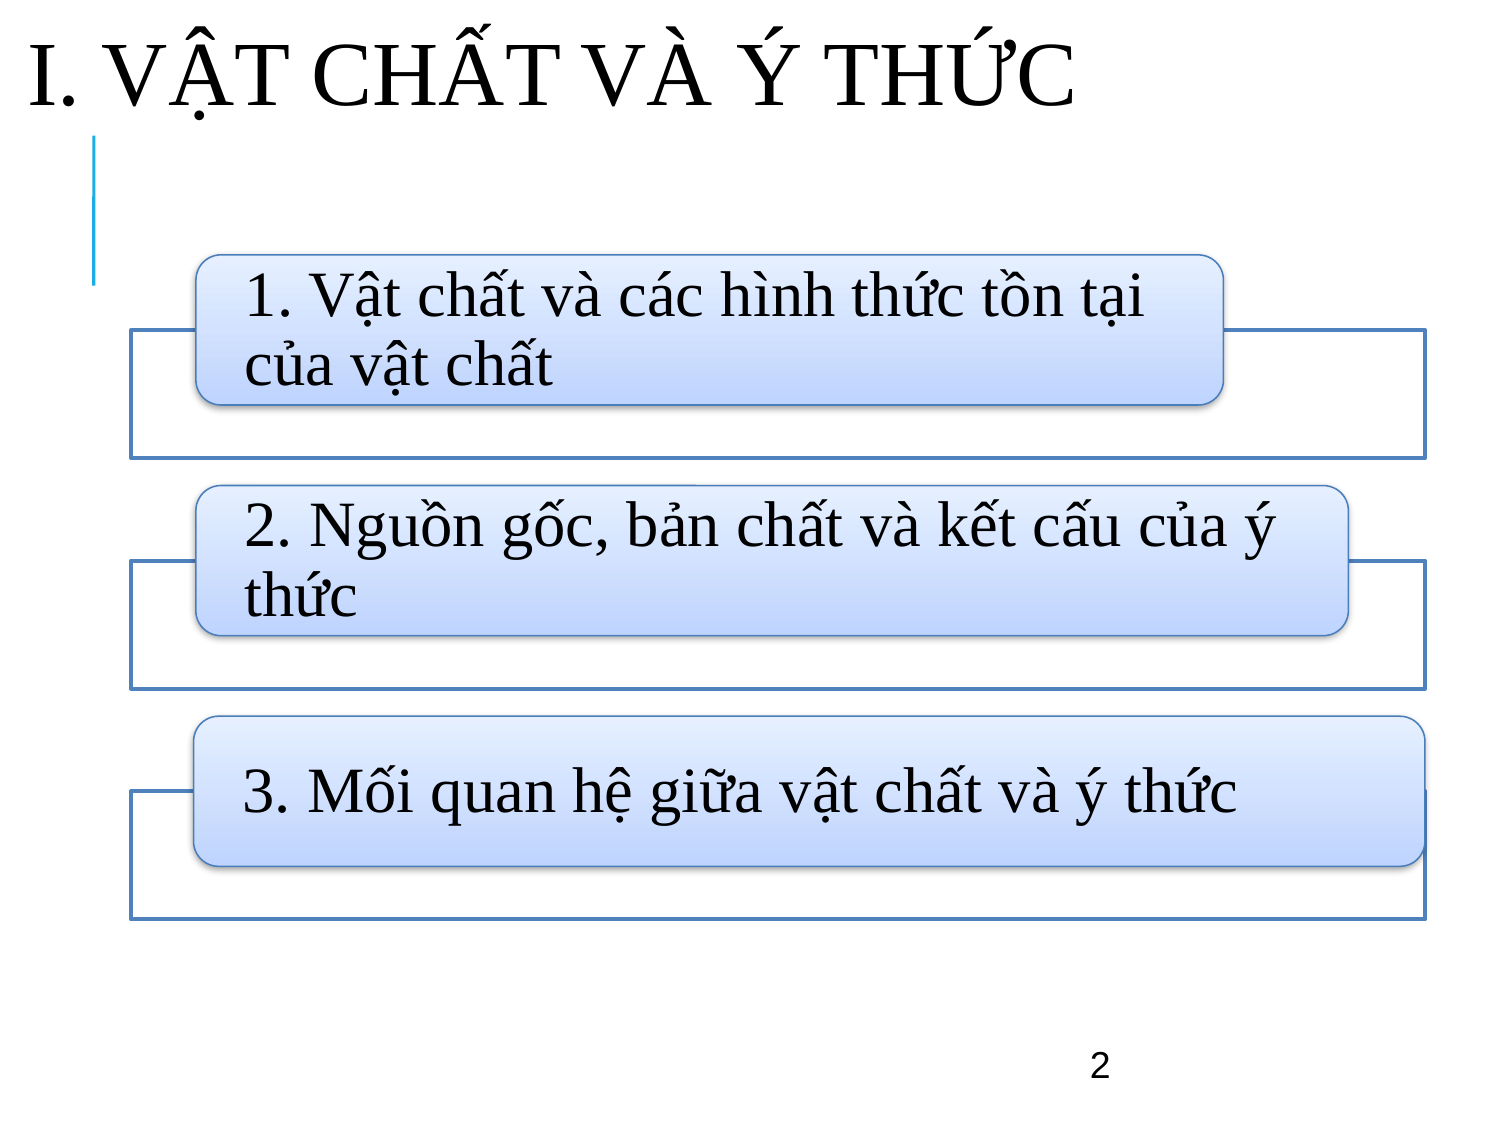

# I. VẬT CHẤT VÀ Ý THỨC
1. Vật chất và các hình thức tồn tại của vật chất
2. Nguồn gốc, bản chất và kết cấu của ý thức
3. Mối quan hệ giữa vật chất và ý thức
2